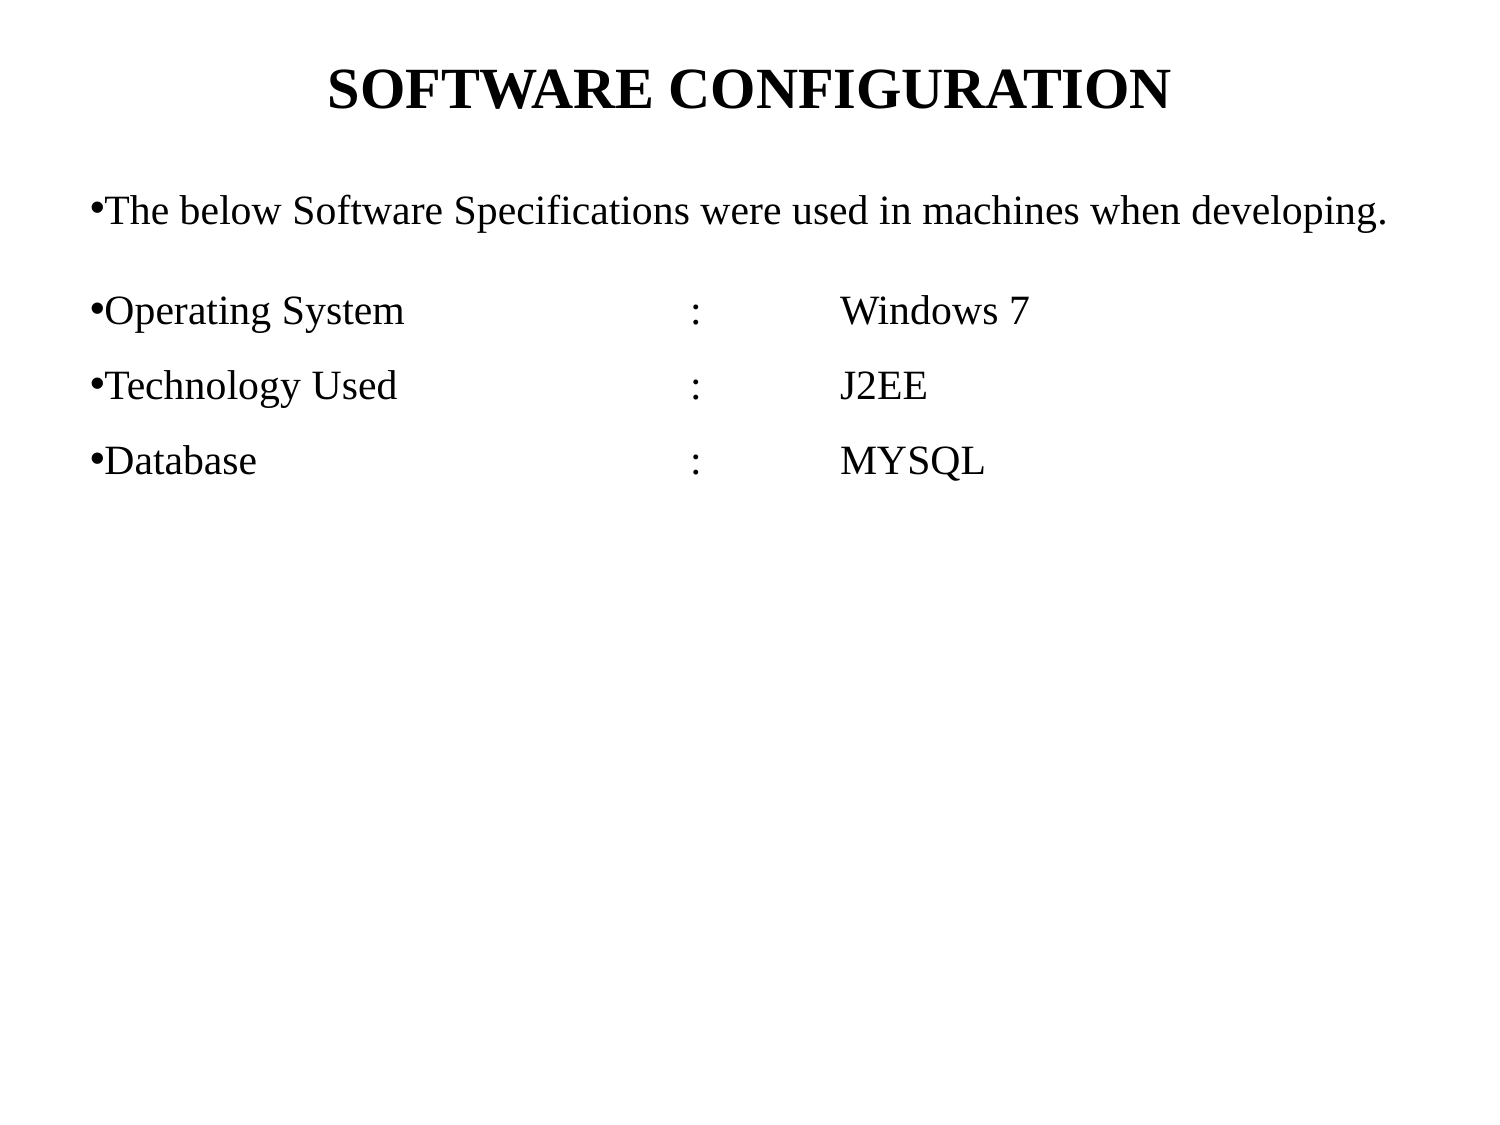

# SOFTWARE CONFIGURATION
The below Software Specifications were used in machines when developing.
Operating System		:	Windows 7
Technology Used		: 	J2EE
Database			:	MYSQL